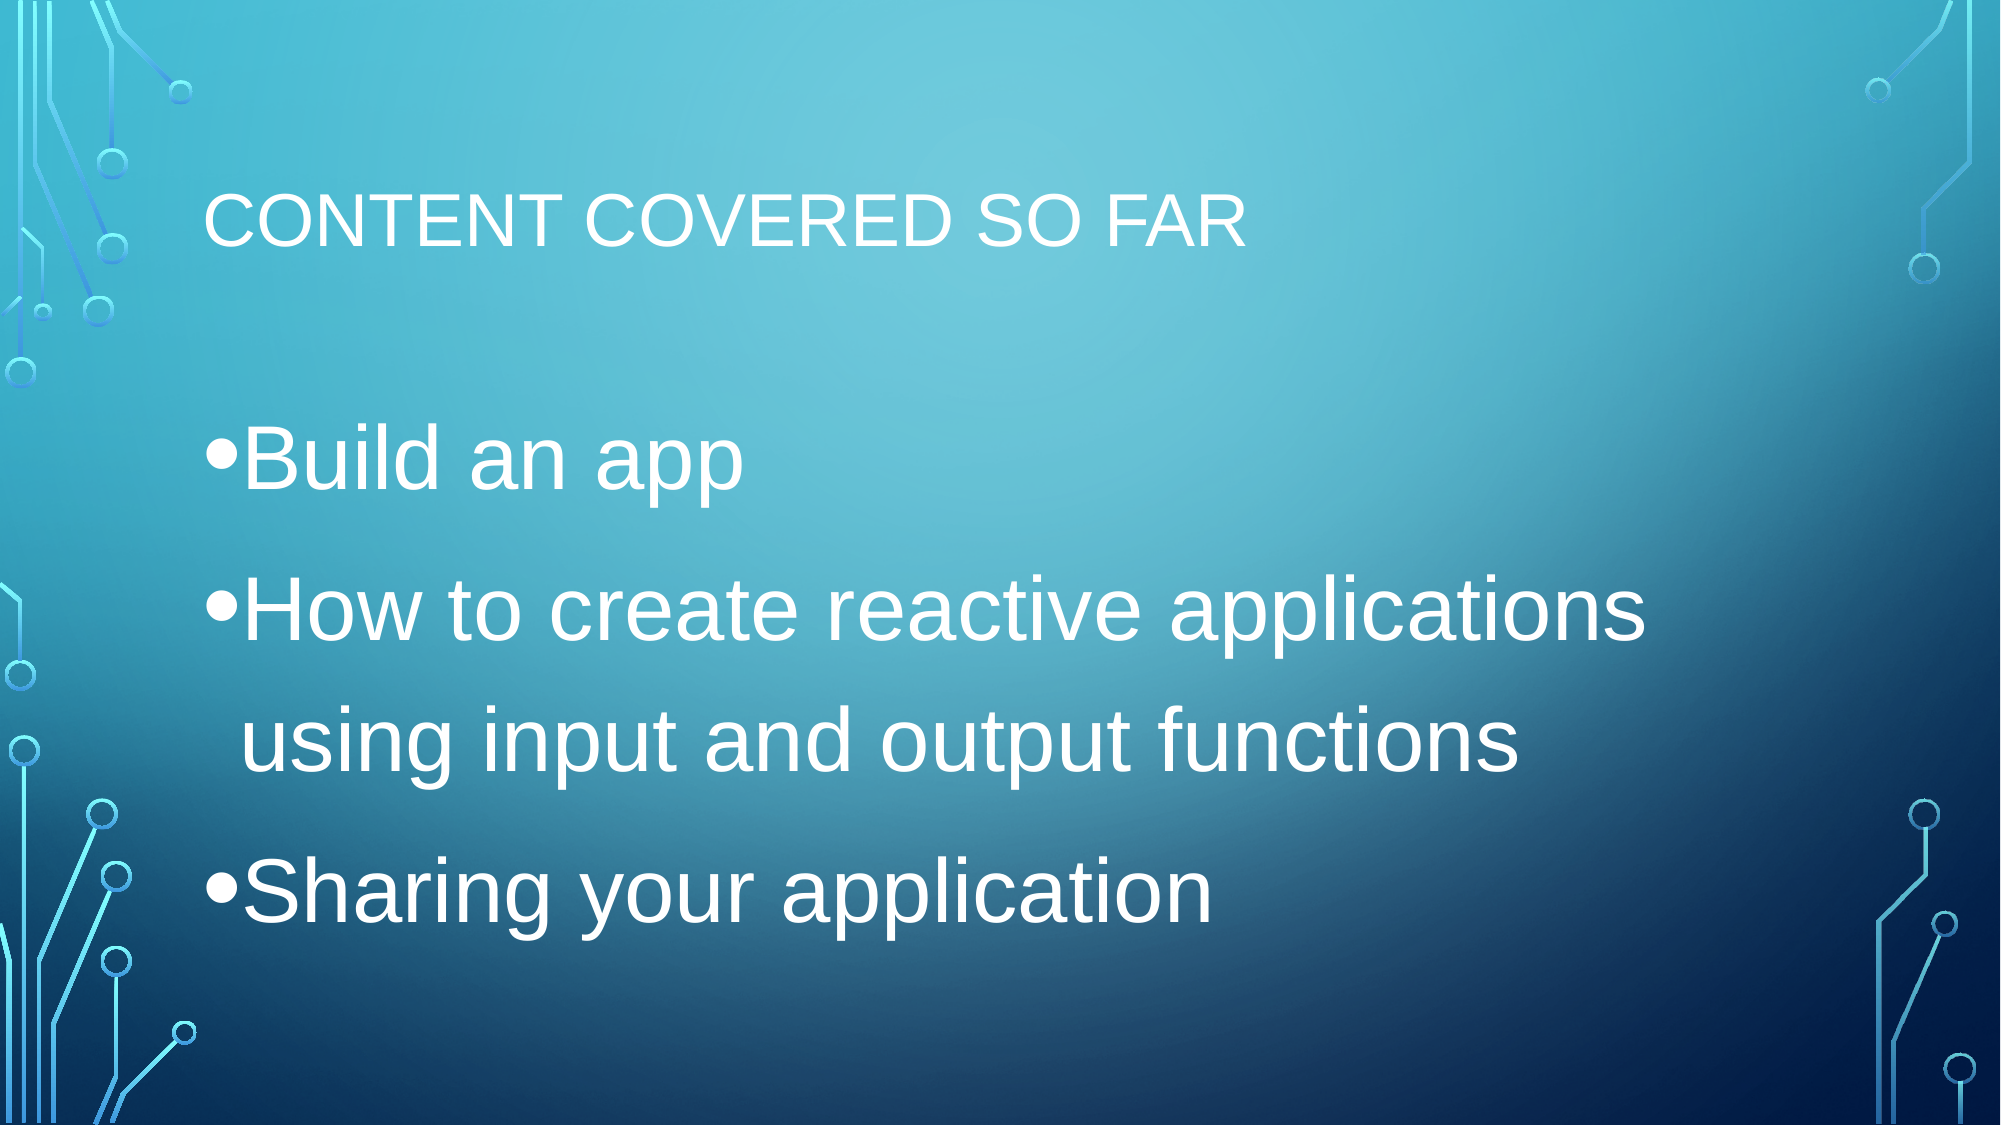

# Content covered so far
Build an app
How to create reactive applications using input and output functions
Sharing your application